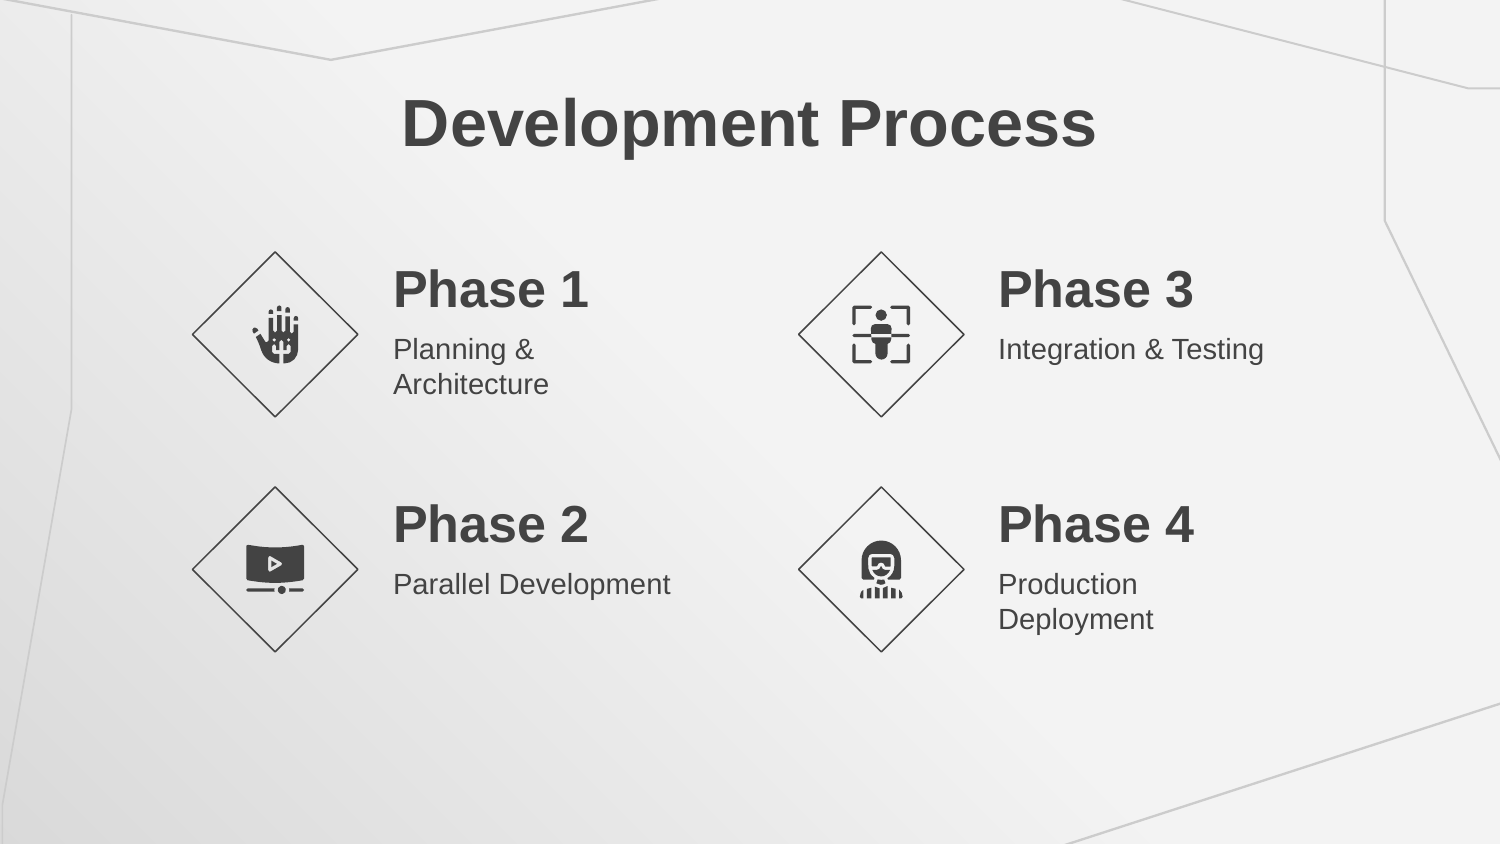

# Development Process

Phase 1
Phase 3

Planning & Architecture
Integration & Testing

Phase 2
Phase 4

Parallel Development
Production Deployment